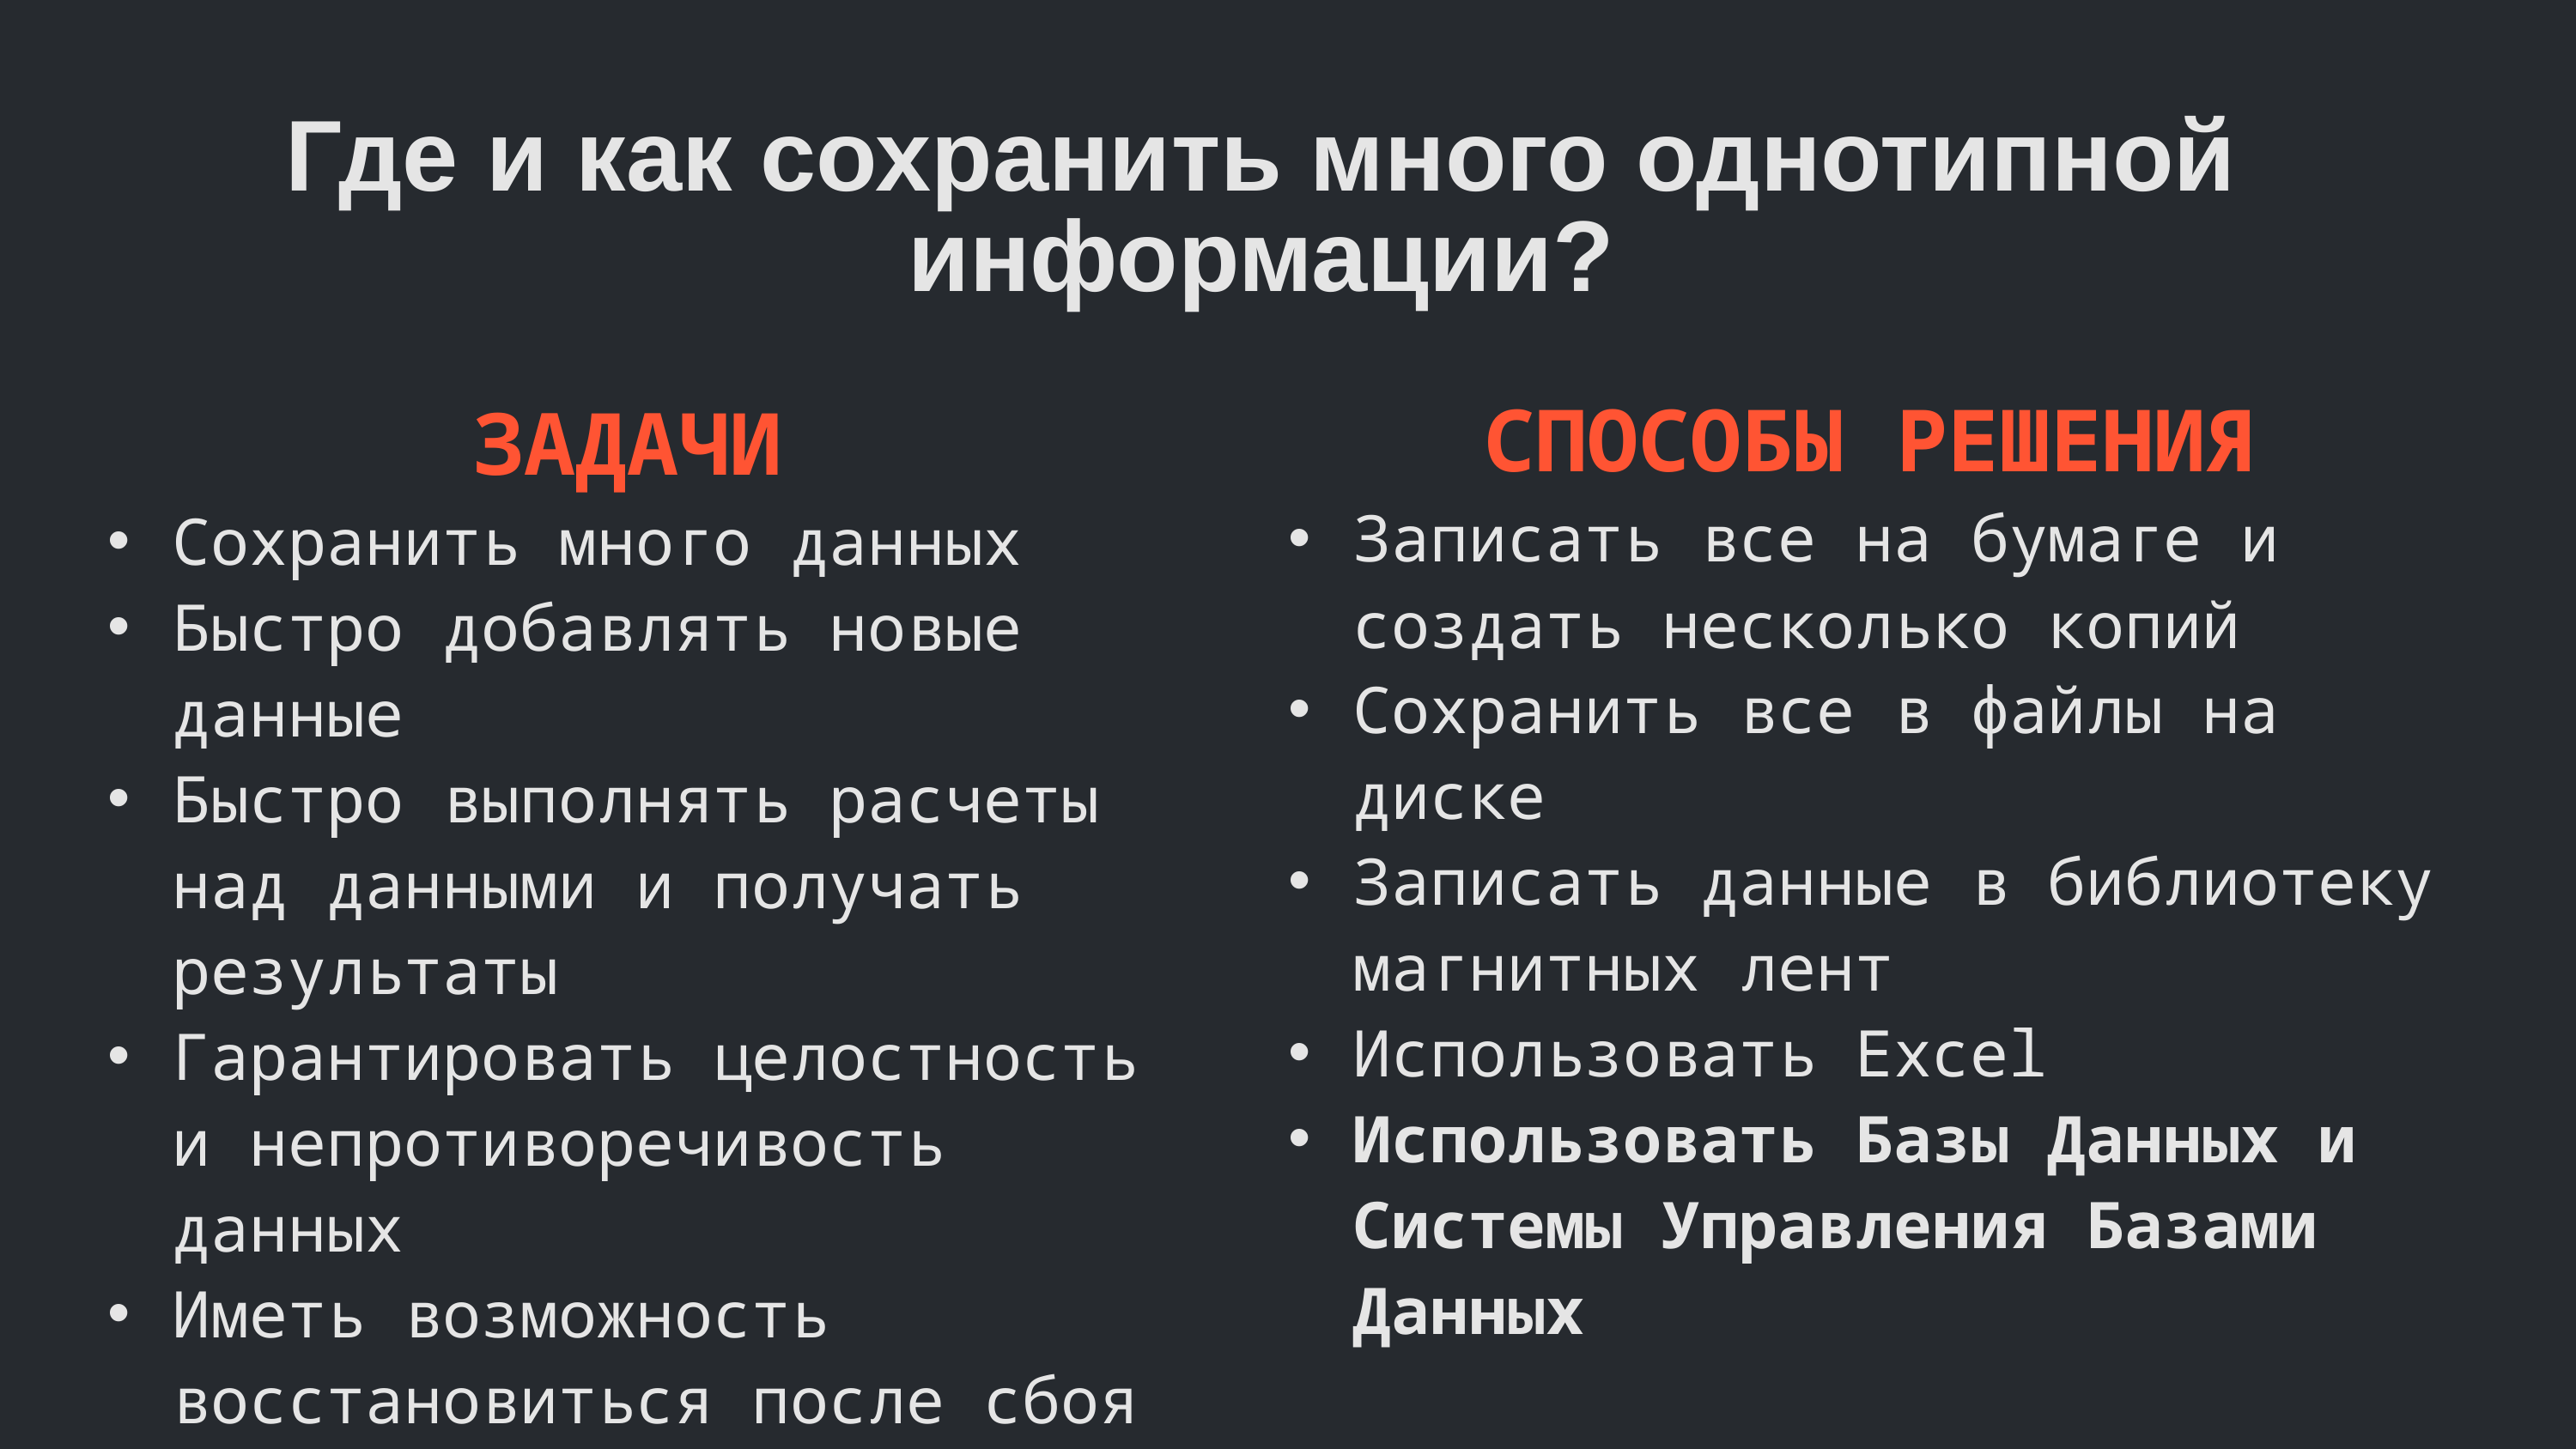

Где и как сохранить много однотипной информации?
СПОСОБЫ РЕШЕНИЯ
Записать все на бумаге и создать несколько копий
Сохранить все в файлы на диске
Записать данные в библиотеку магнитных лент
Использовать Excel
Использовать Базы Данных и Системы Управления Базами Данных

ЗАДАЧИ
Сохранить много данных
Быстро добавлять новые данные
Быстро выполнять расчеты над данными и получать результаты
Гарантировать целостность и непротиворечивость данных
Иметь возможность восстановиться после сбоя
Построить КХД